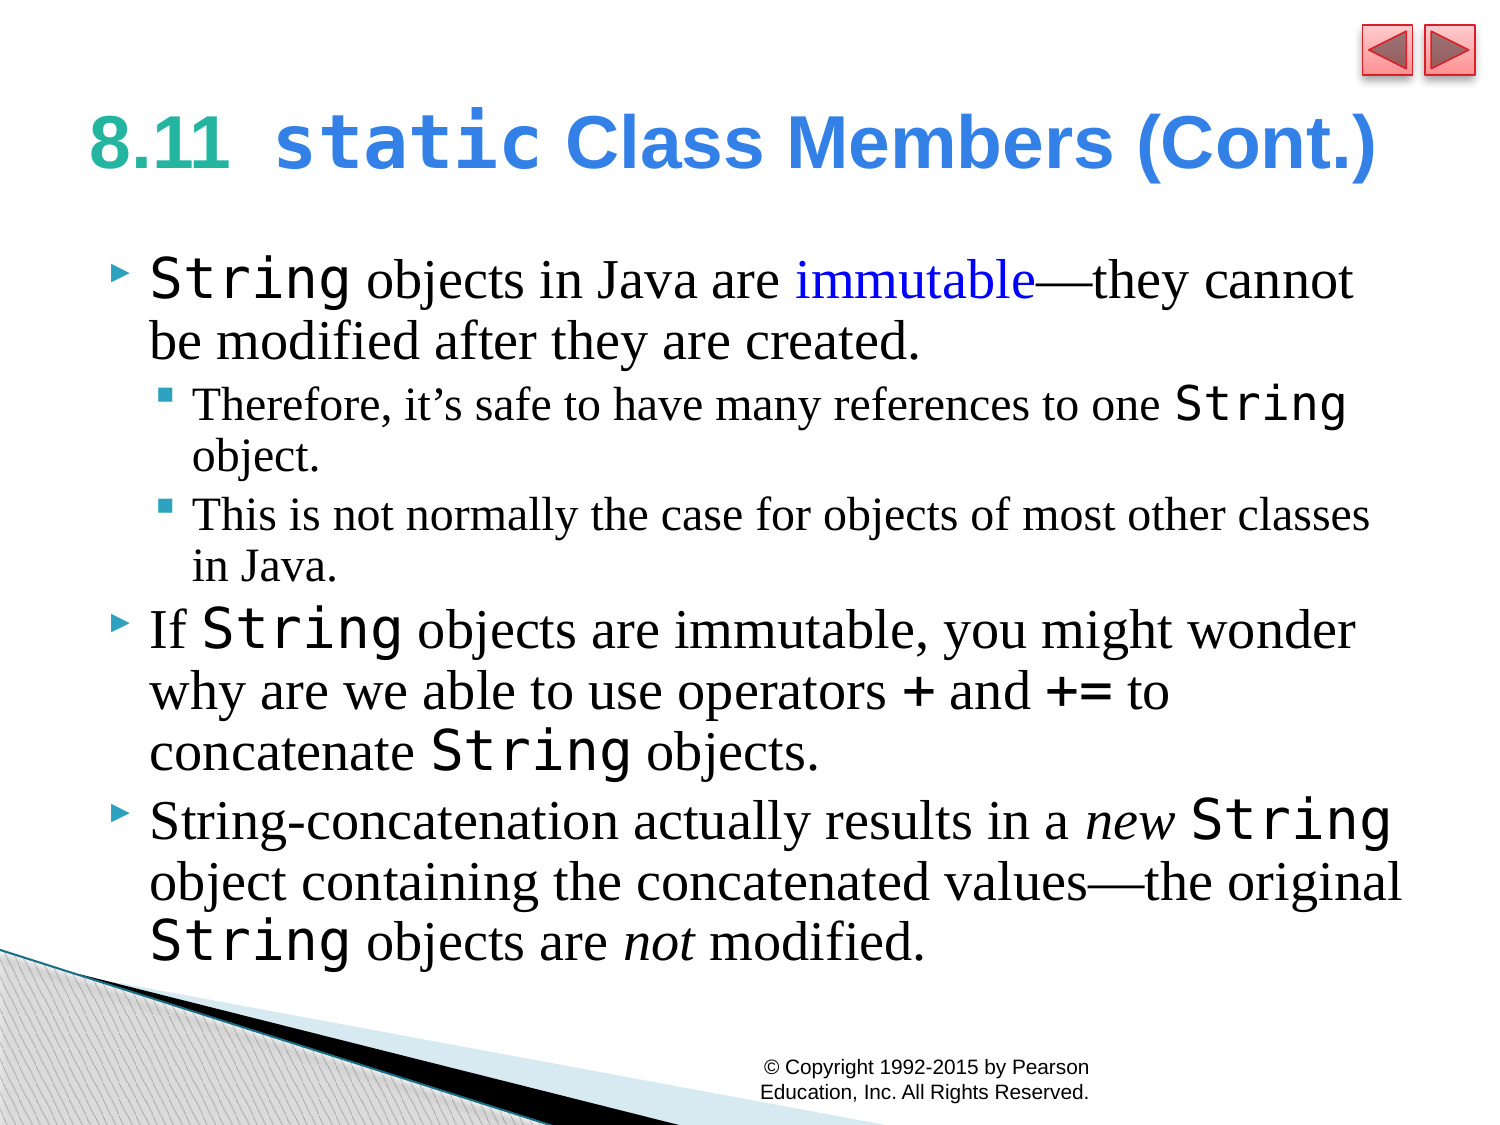

# 8.11  static Class Members (Cont.)
String objects in Java are immutable—they cannot be modified after they are created.
Therefore, it’s safe to have many references to one String object.
This is not normally the case for objects of most other classes in Java.
If String objects are immutable, you might wonder why are we able to use operators + and += to concatenate String objects.
String-concatenation actually results in a new String object containing the concatenated values—the original String objects are not modified.
© Copyright 1992-2015 by Pearson Education, Inc. All Rights Reserved.